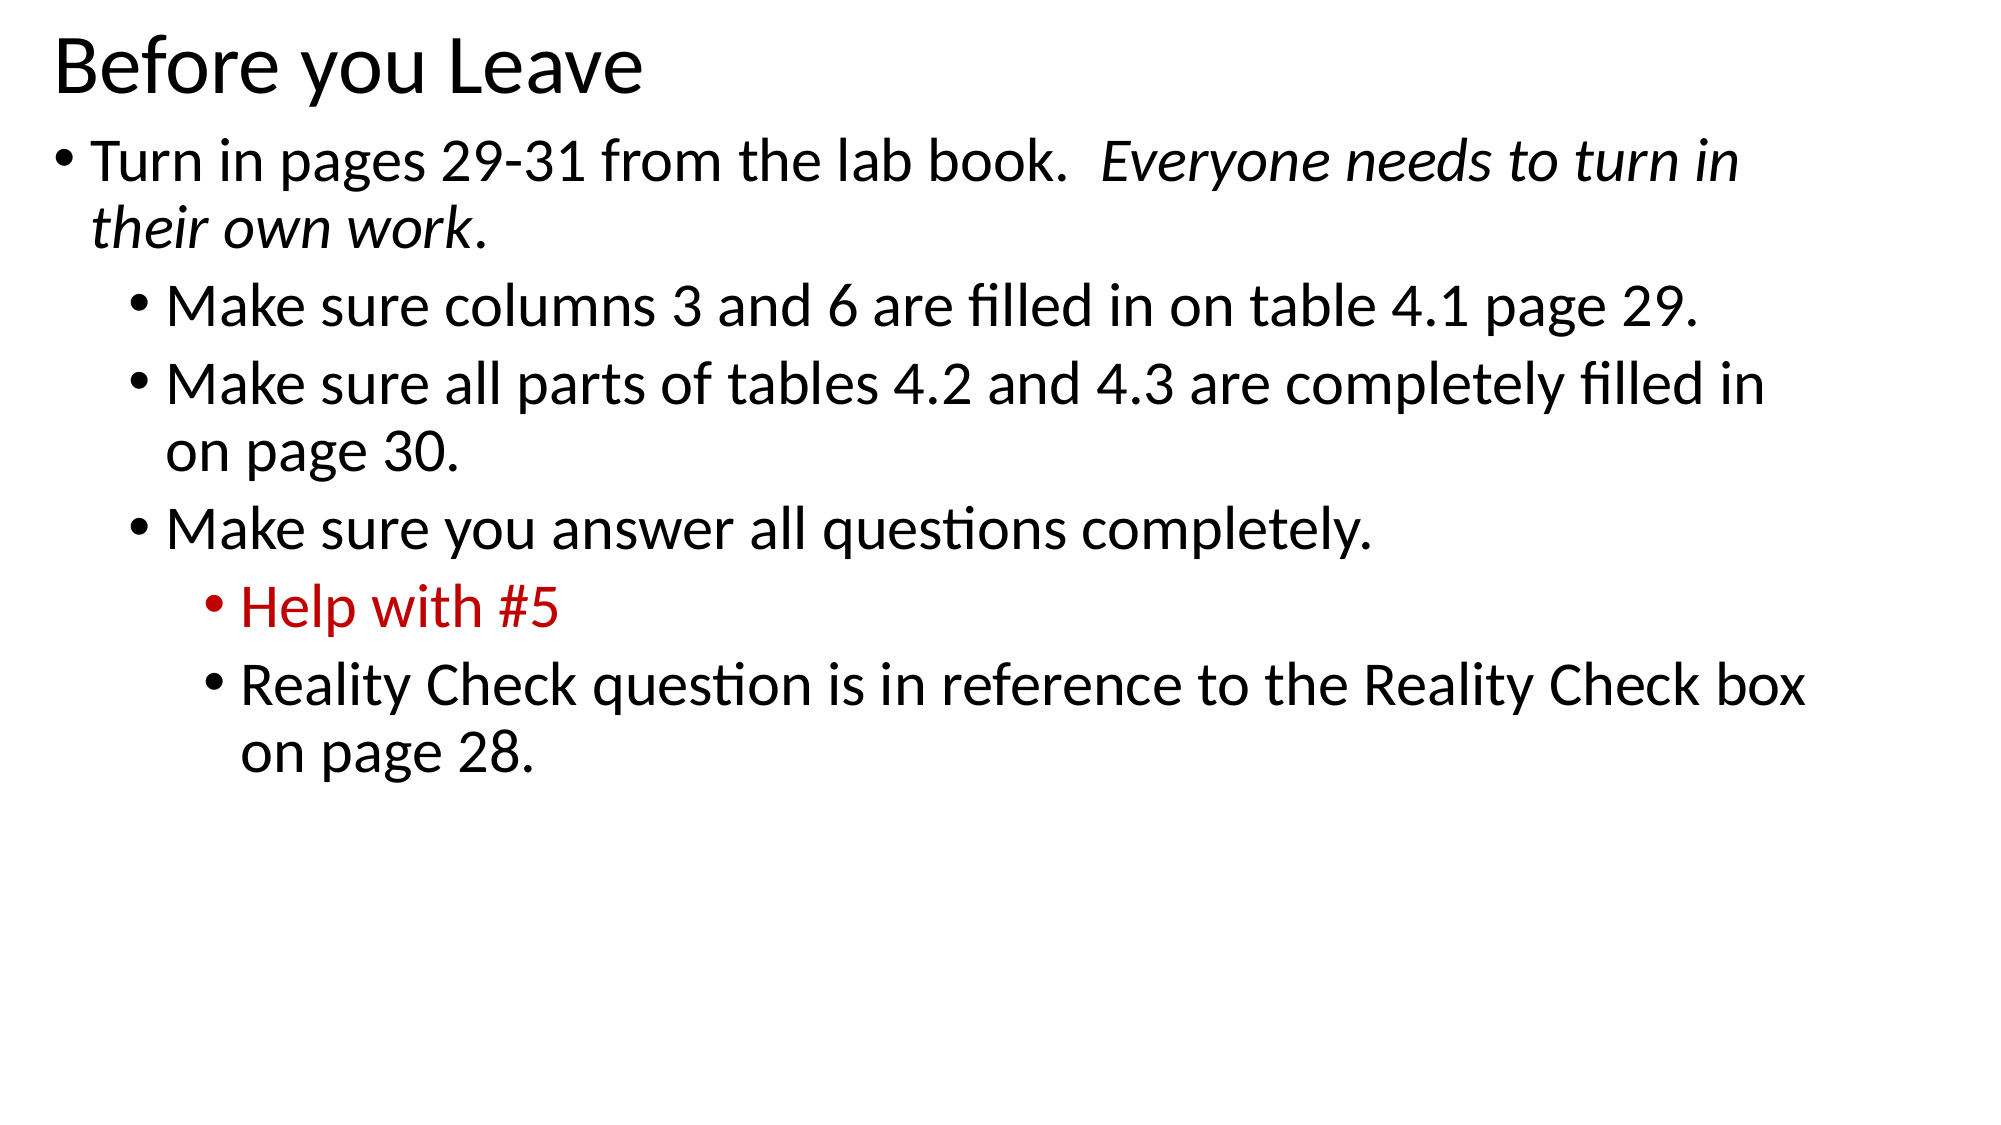

# Before you Leave
Turn in pages 29-31 from the lab book.  Everyone needs to turn in their own work.
Make sure columns 3 and 6 are filled in on table 4.1 page 29.
Make sure all parts of tables 4.2 and 4.3 are completely filled in on page 30.
Make sure you answer all questions completely.
Help with #5
Reality Check question is in reference to the Reality Check box on page 28.